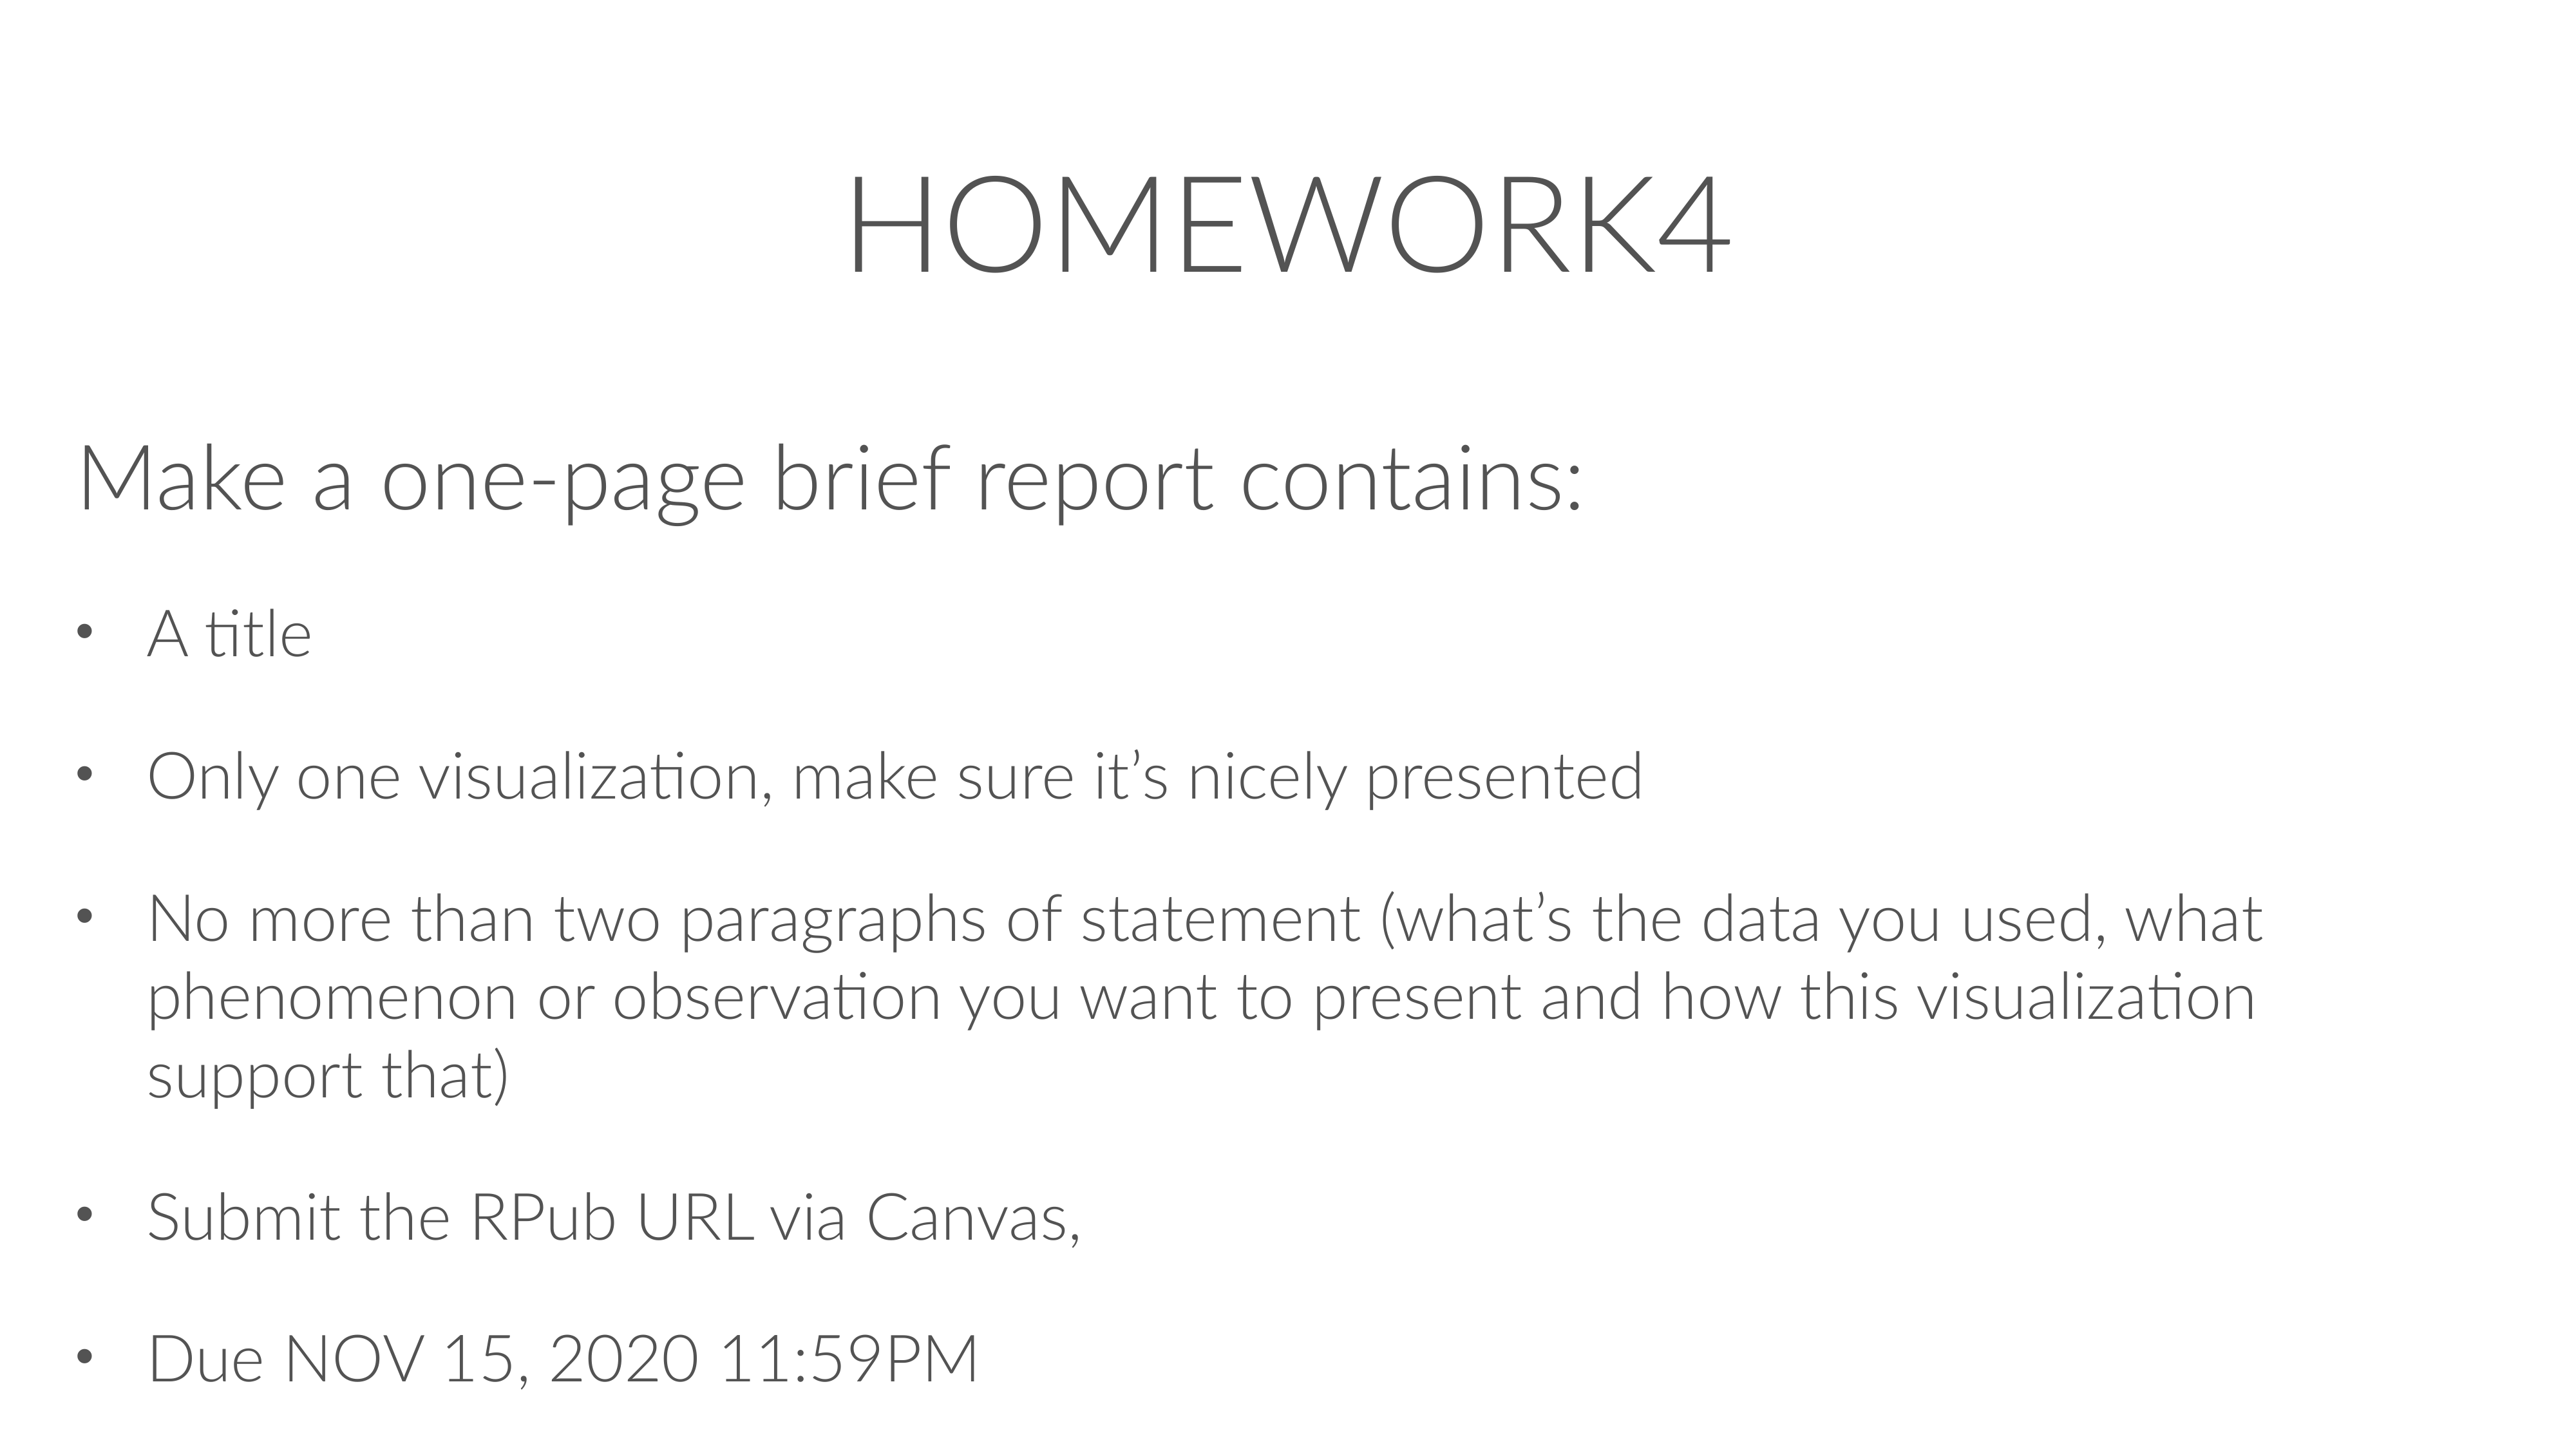

# Homework4
Make a one-page brief report contains:
A title
Only one visualization, make sure it’s nicely presented
No more than two paragraphs of statement (what’s the data you used, what phenomenon or observation you want to present and how this visualization support that)
Submit the RPub URL via Canvas,
Due NOV 15, 2020 11:59PM